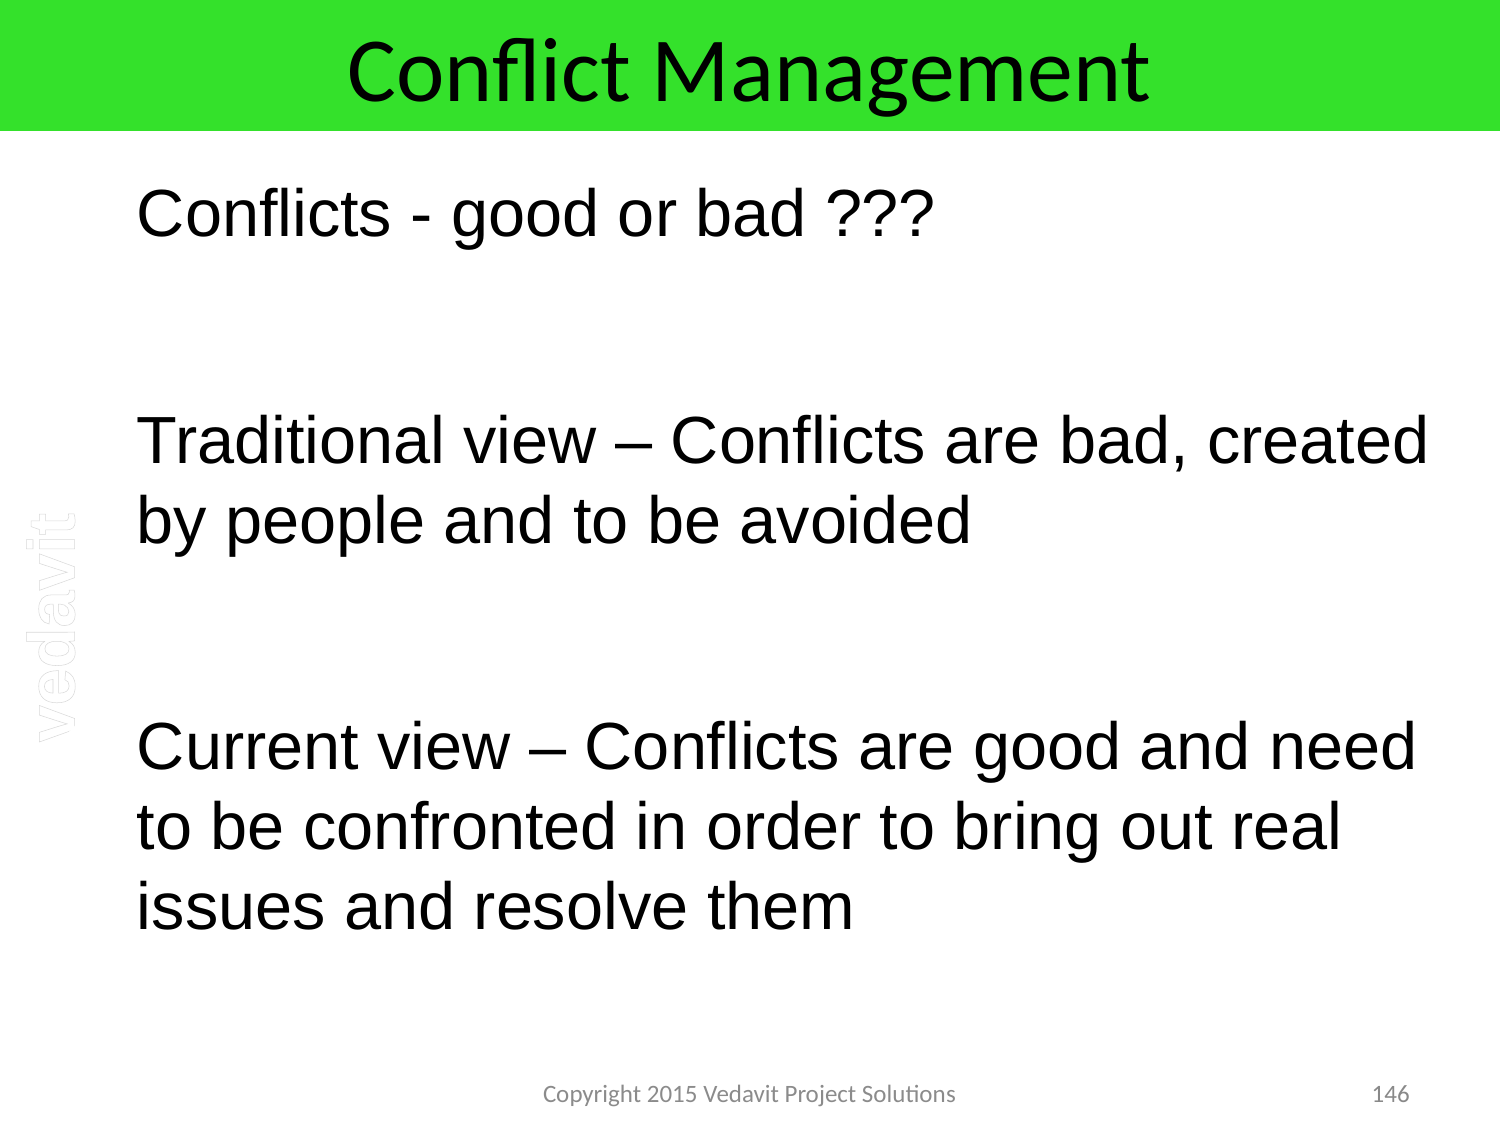

# Conflict Management
Conflicts - good or bad ???

Traditional view – Conflicts are bad, created by people and to be avoided

Current view – Conflicts are good and need to be confronted in order to bring out real issues and resolve them
Hot Topics

Copyright 2015 Vedavit Project Solutions
146